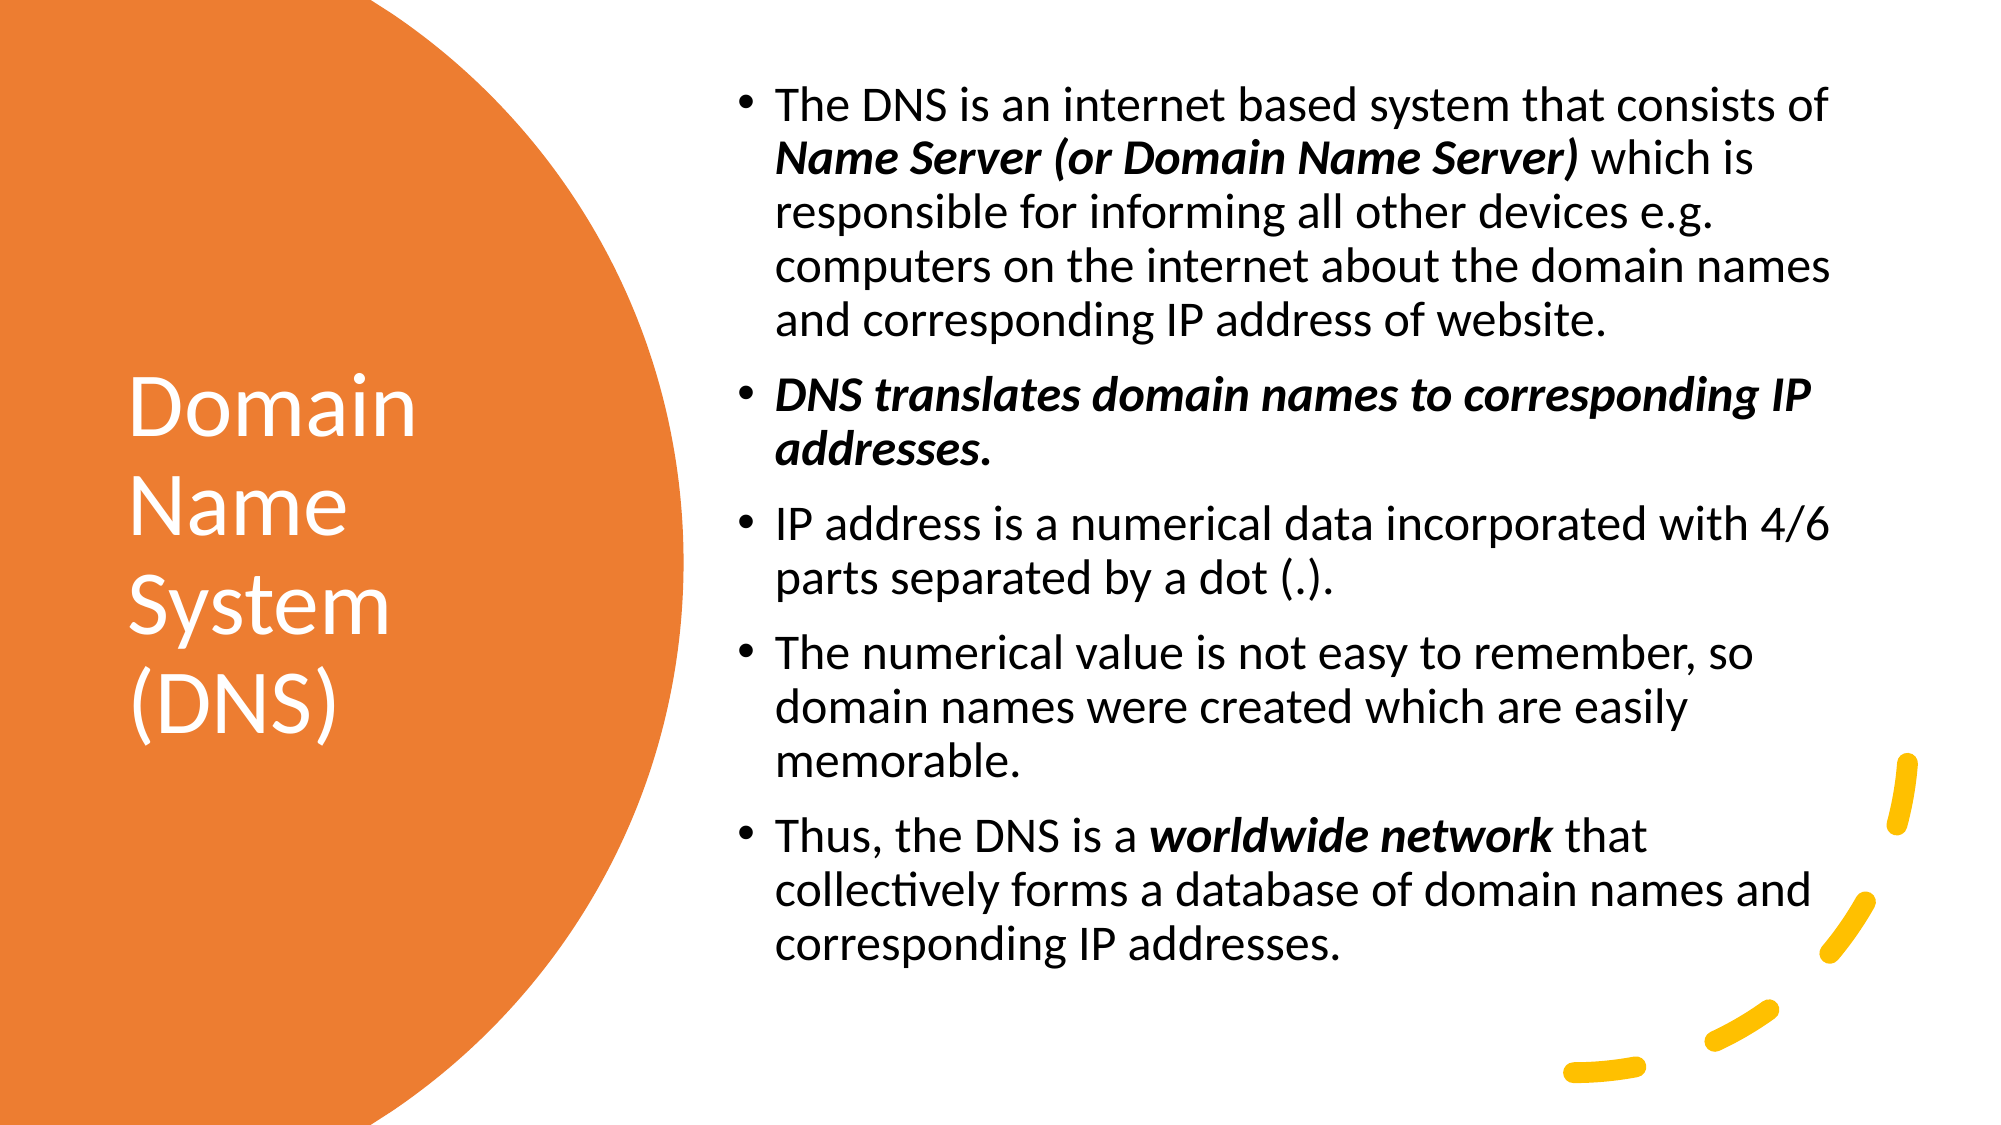

The DNS is an internet based system that consists of Name Server (or Domain Name Server) which is responsible for informing all other devices e.g. computers on the internet about the domain names and corresponding IP address of website.
DNS translates domain names to corresponding IP addresses.
IP address is a numerical data incorporated with 4/6 parts separated by a dot (.).
The numerical value is not easy to remember, so domain names were created which are easily memorable.
Thus, the DNS is a worldwide network that collectively forms a database of domain names and corresponding IP addresses.
# Domain Name System (DNS)